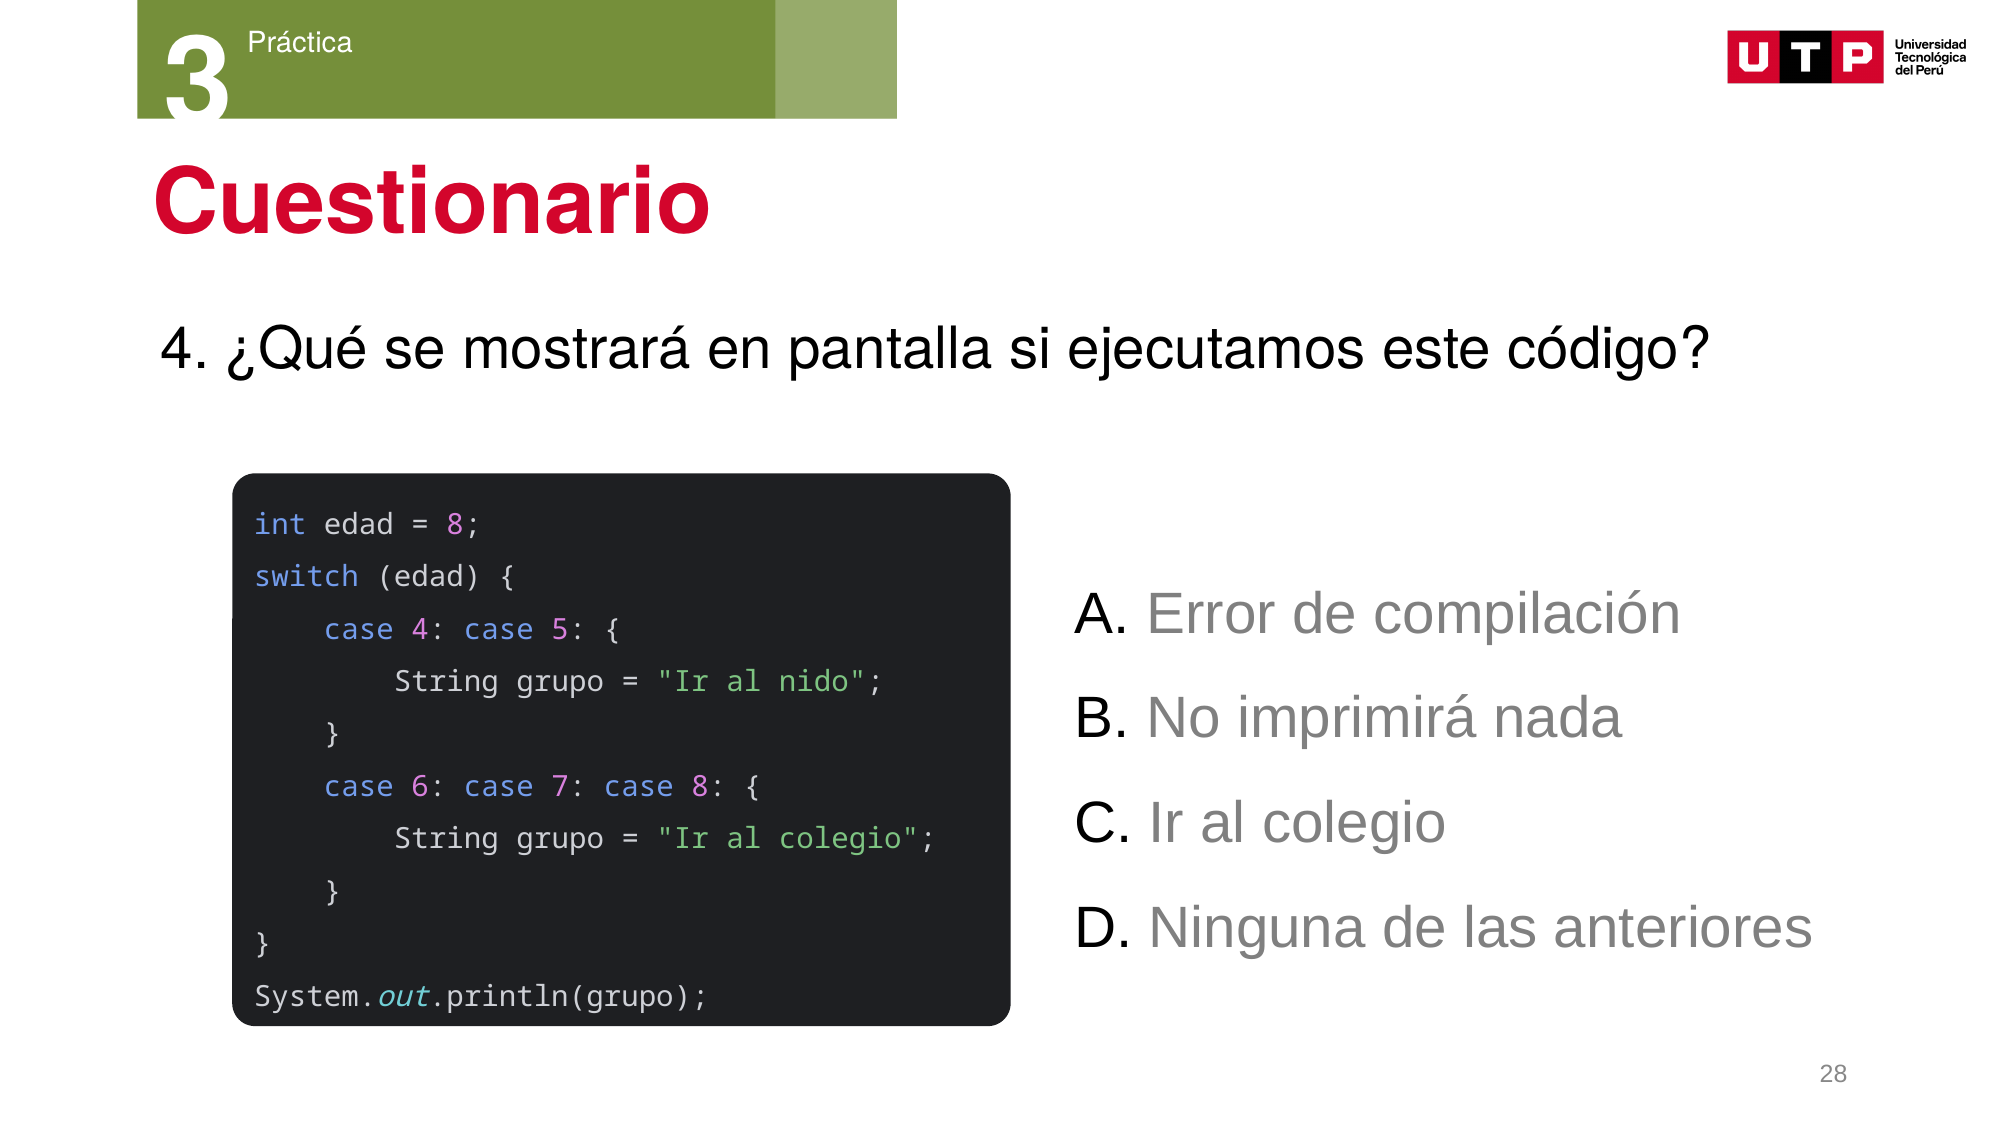

3

Práctica
# Cuestionario
4. ¿Qué se mostrará en pantalla si ejecutamos este código?
int edad = 8;
switch (edad) {
    case 4: case 5: {
        String grupo = "Ir al nido";
    }
    case 6: case 7: case 8: {
        String grupo = "Ir al colegio";
    }
}
System.out.println(grupo);
 Error de compilación
 No imprimirá nada
 Ir al colegio
 Ninguna de las anteriores
28